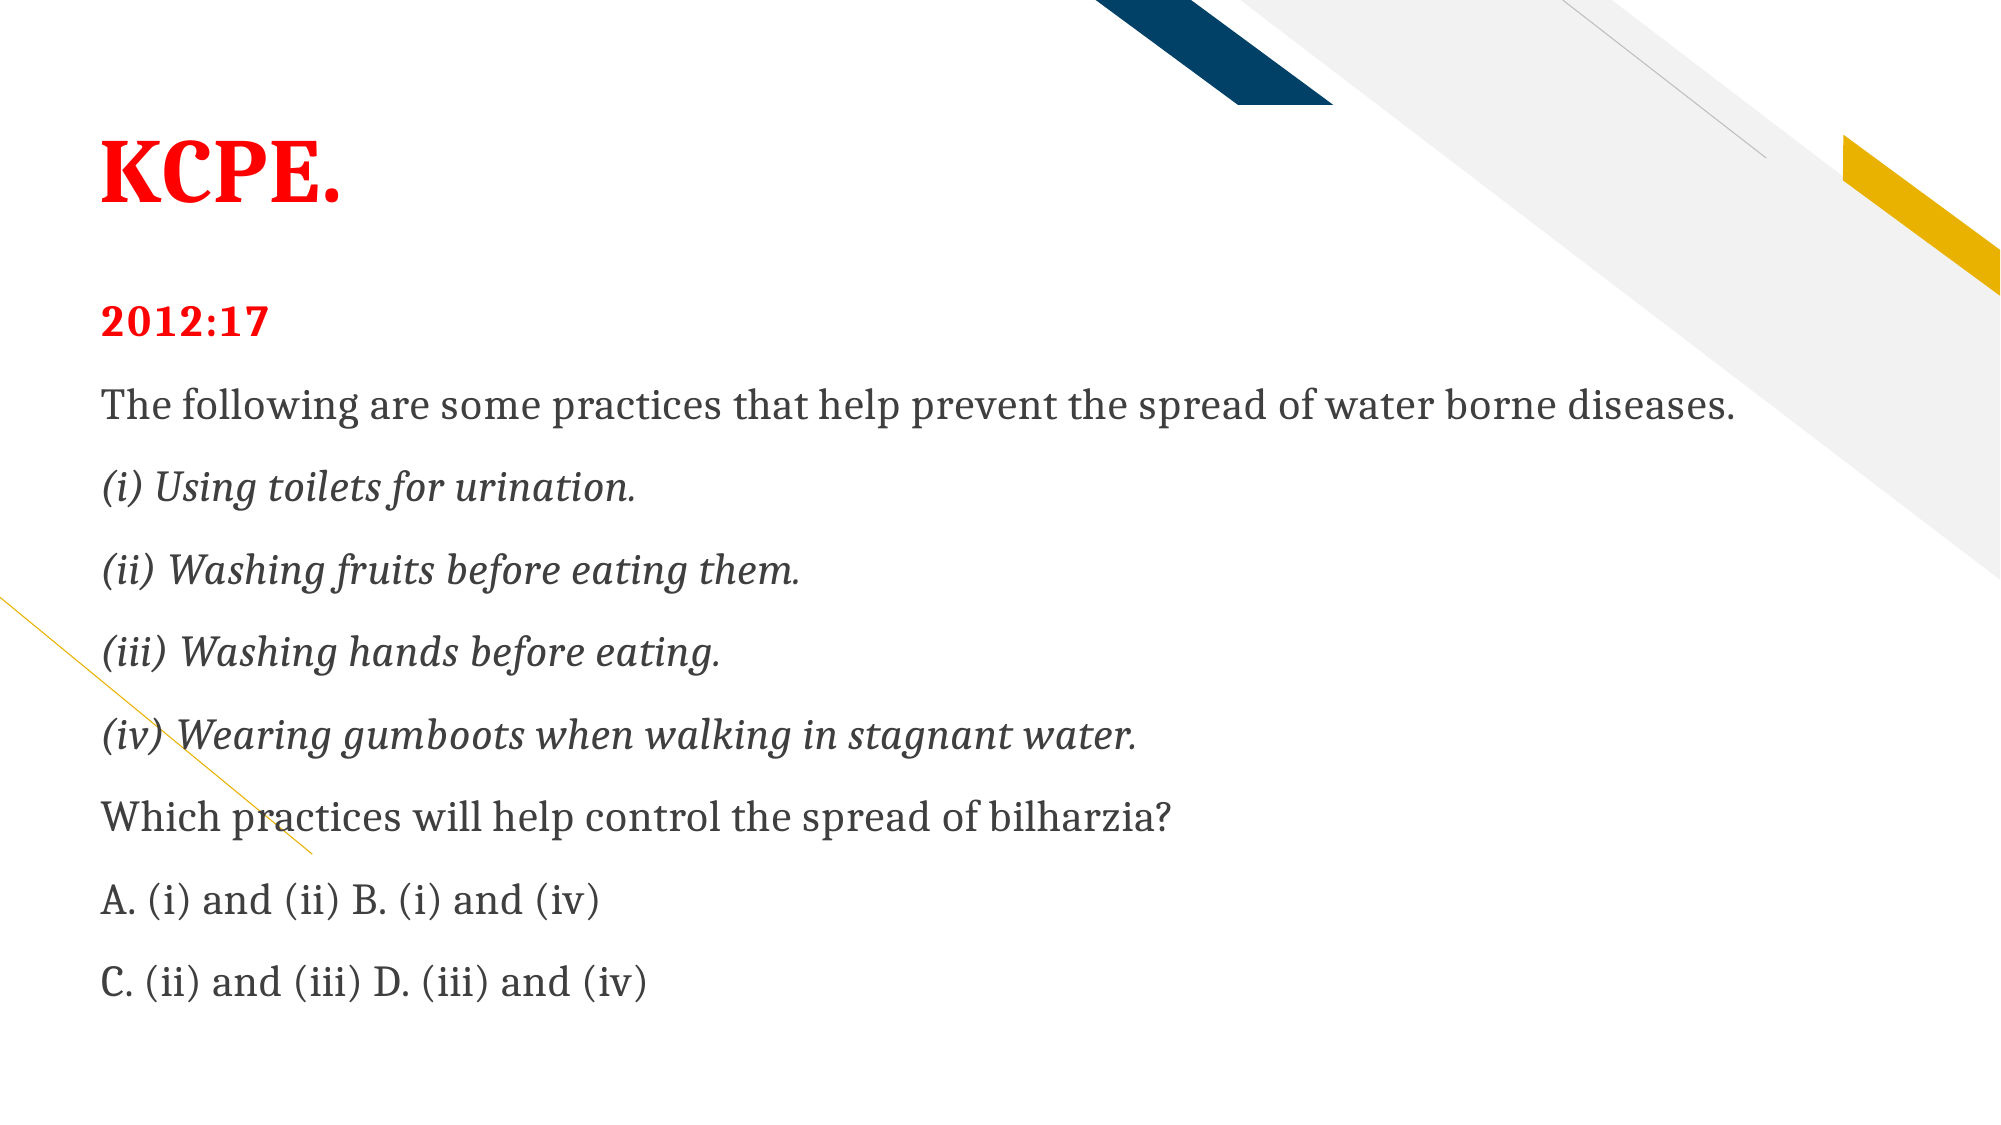

# KCPE.
2012:17
The following are some practices that help prevent the spread of water borne diseases.
(i) Using toilets for urination.
(ii) Washing fruits before eating them.
(iii) Washing hands before eating.
(iv) Wearing gumboots when walking in stagnant water.
Which practices will help control the spread of bilharzia?
A. (i) and (ii) B. (i) and (iv)
C. (ii) and (iii) D. (iii) and (iv)